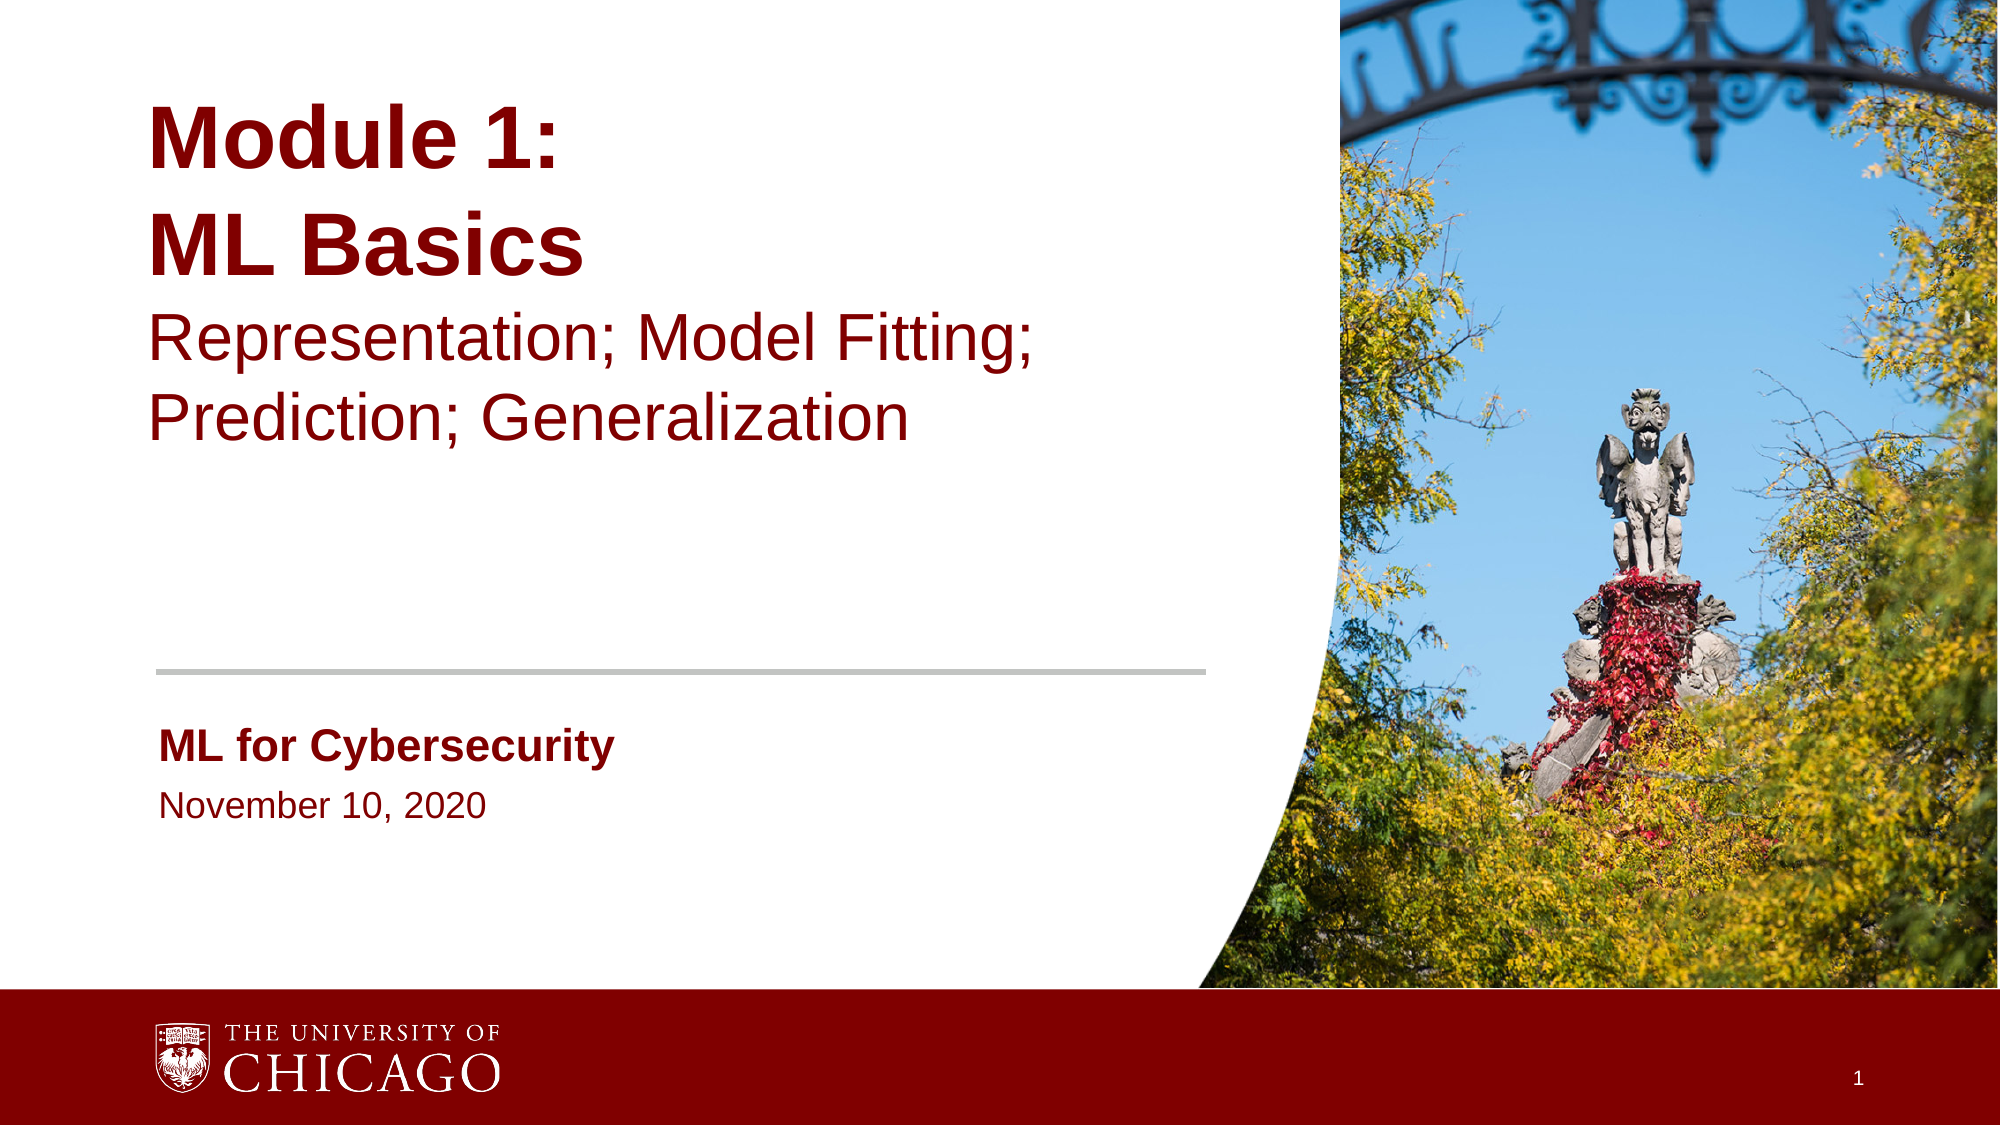

Module 1:
ML Basics
Representation; Model Fitting;
Prediction; Generalization
ML for Cybersecurity
November 10, 2020
1